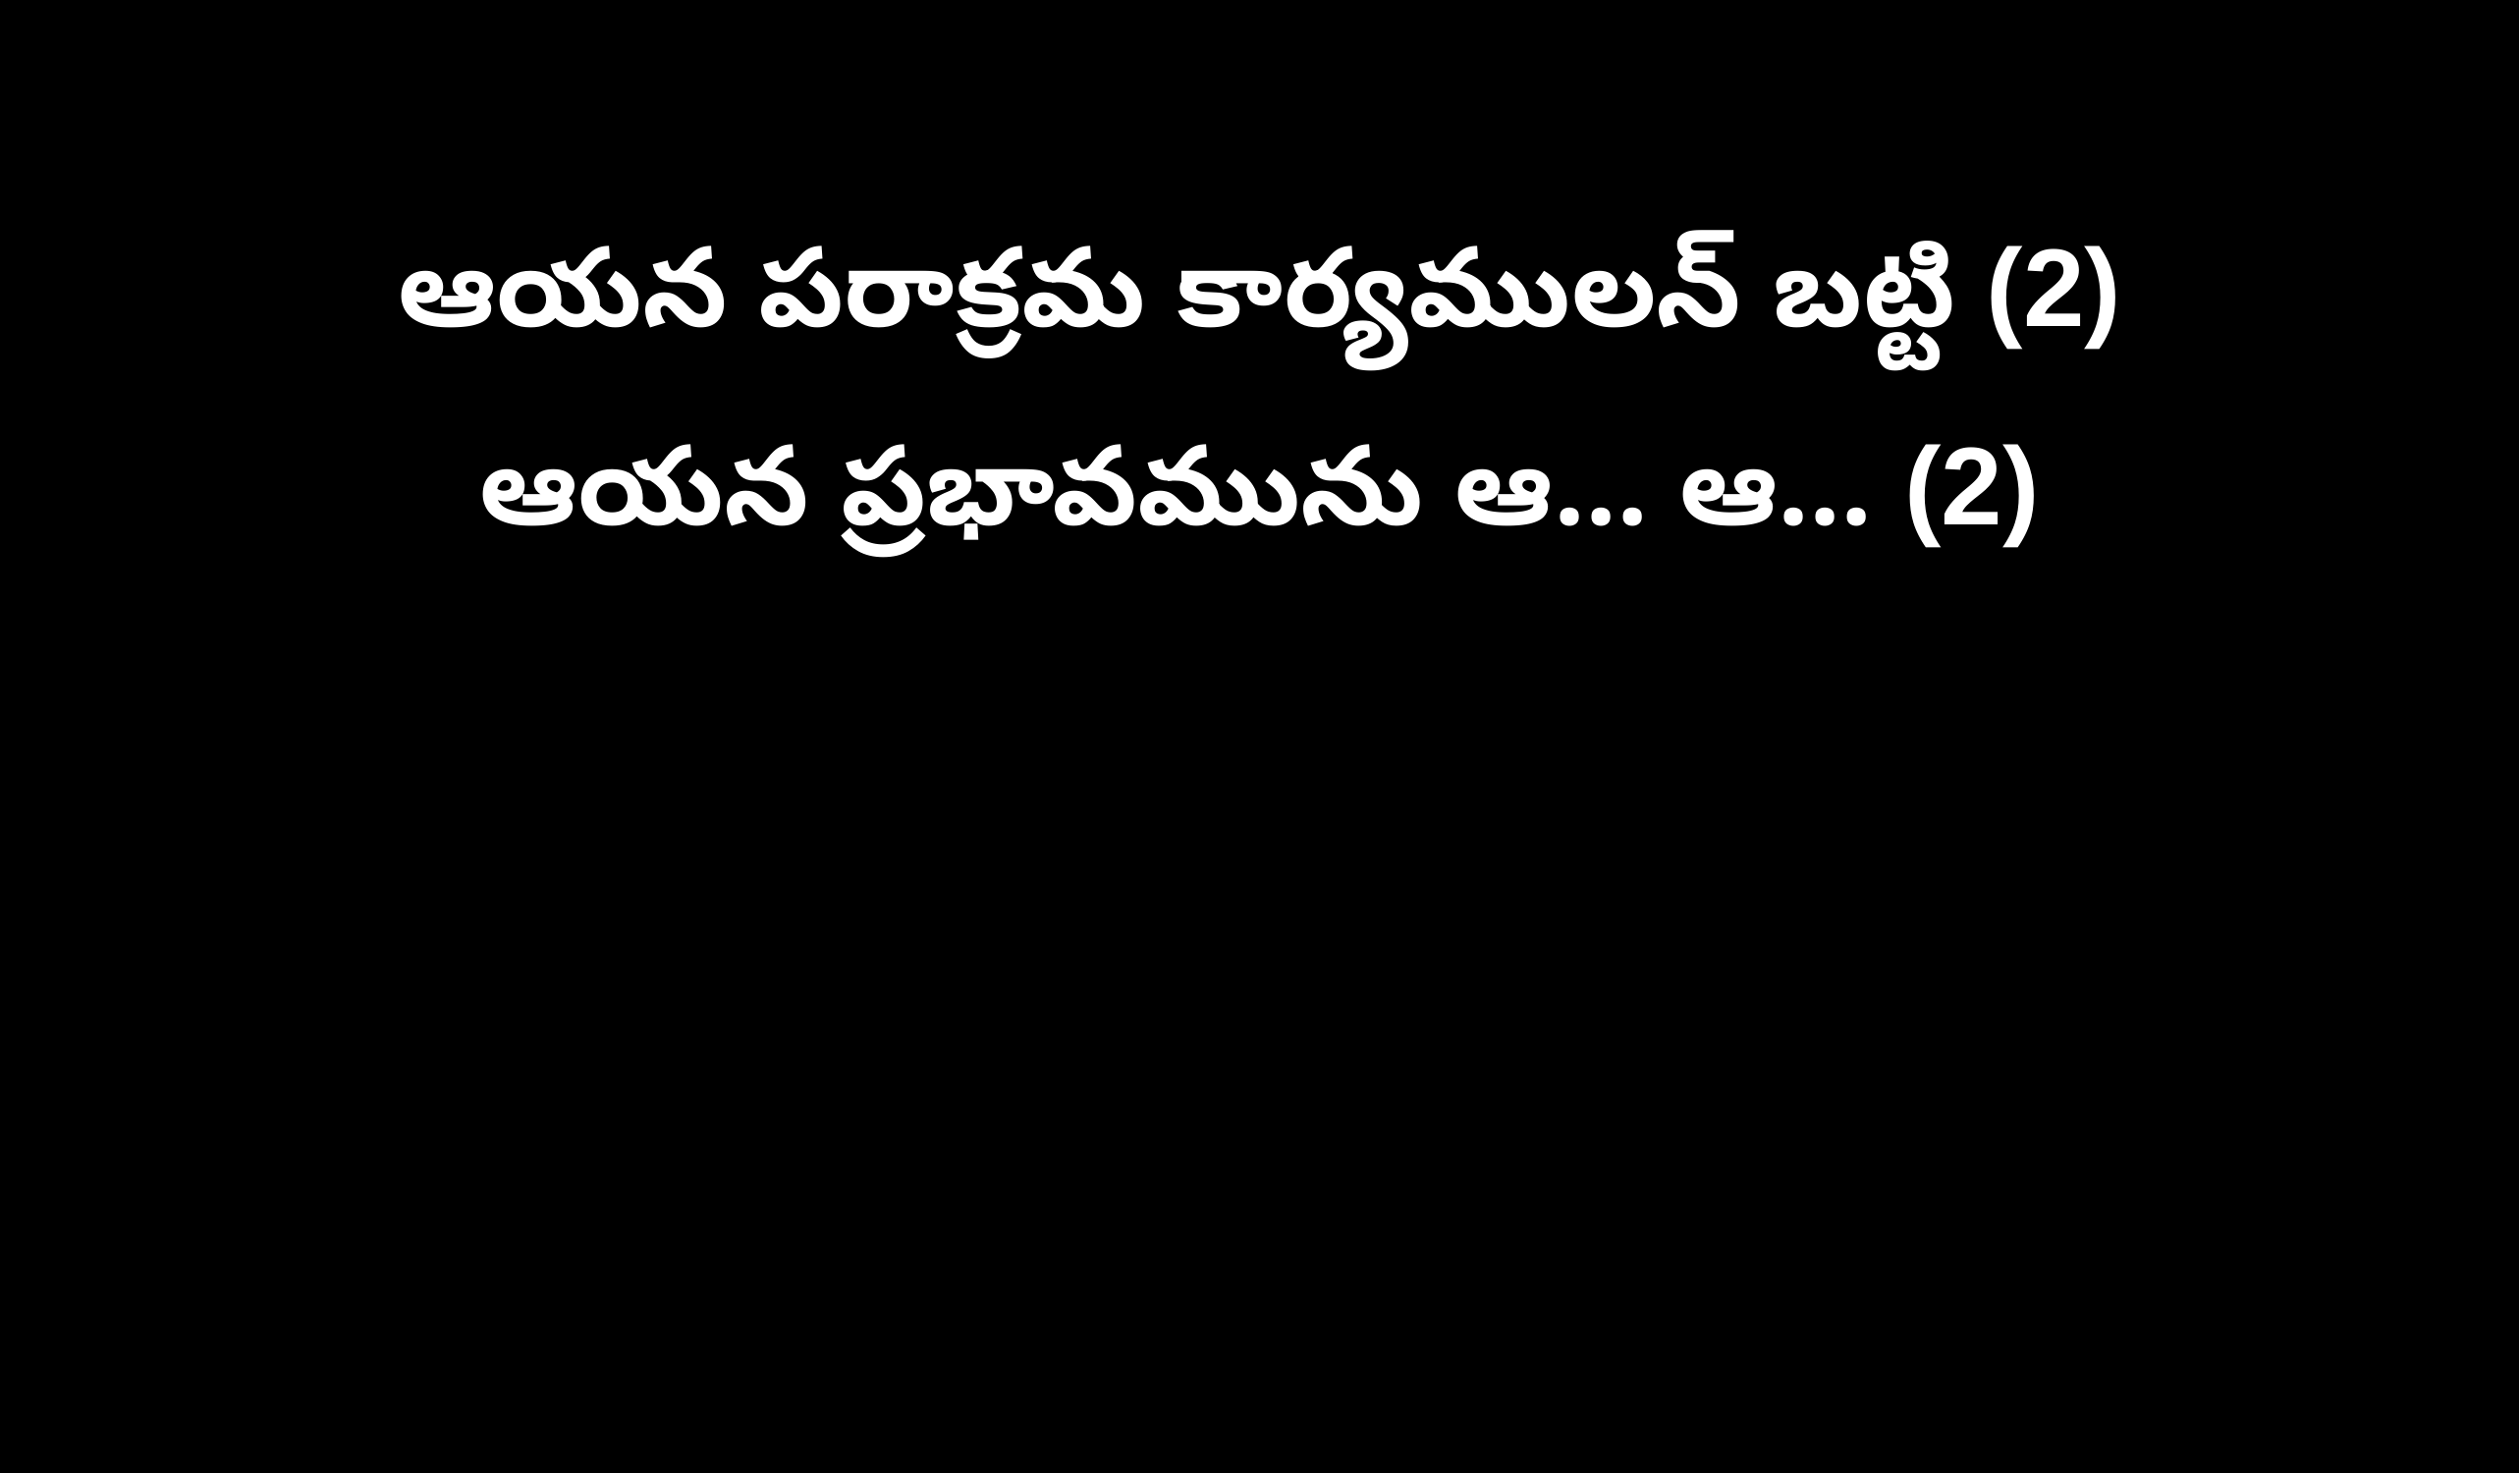

ఆయన పరాక్రమ కార్యములన్ బట్టి (2)
ఆయన ప్రభావమును ఆ… ఆ… (2)